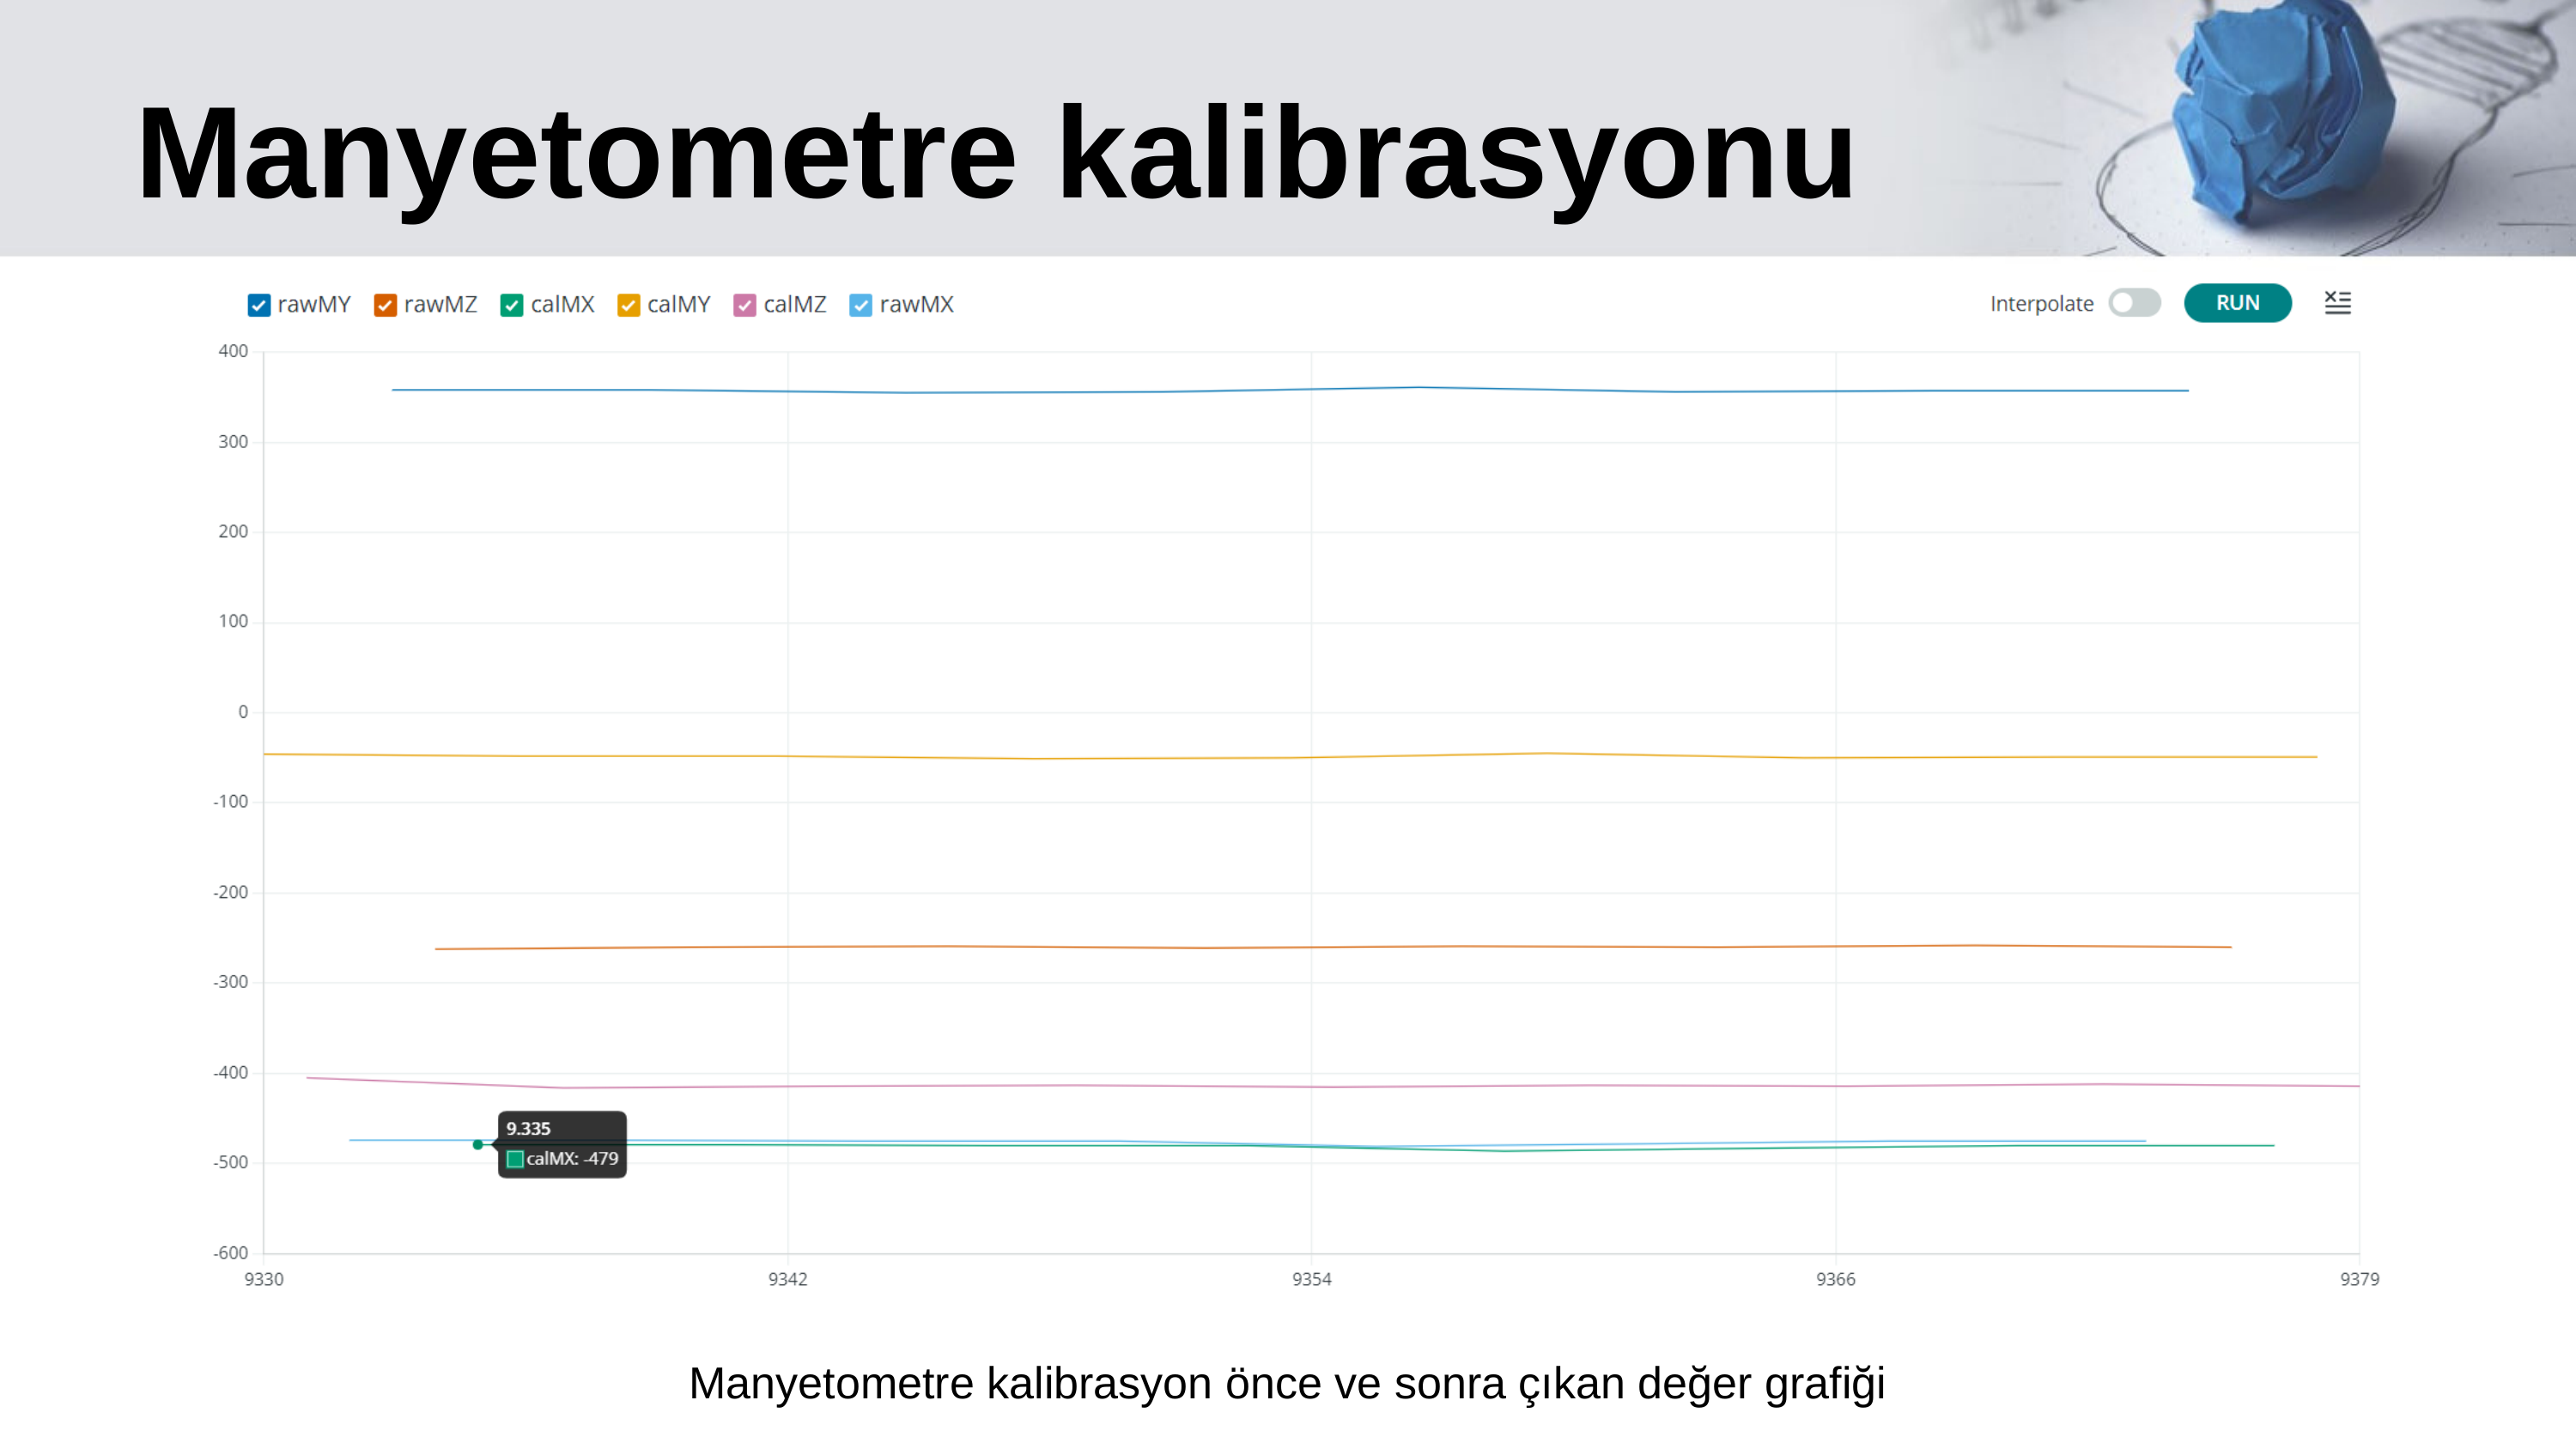

Manyetometre kalibrasyonu

 Manyetometre kalibrasyon önce ve sonra çıkan değer grafiği